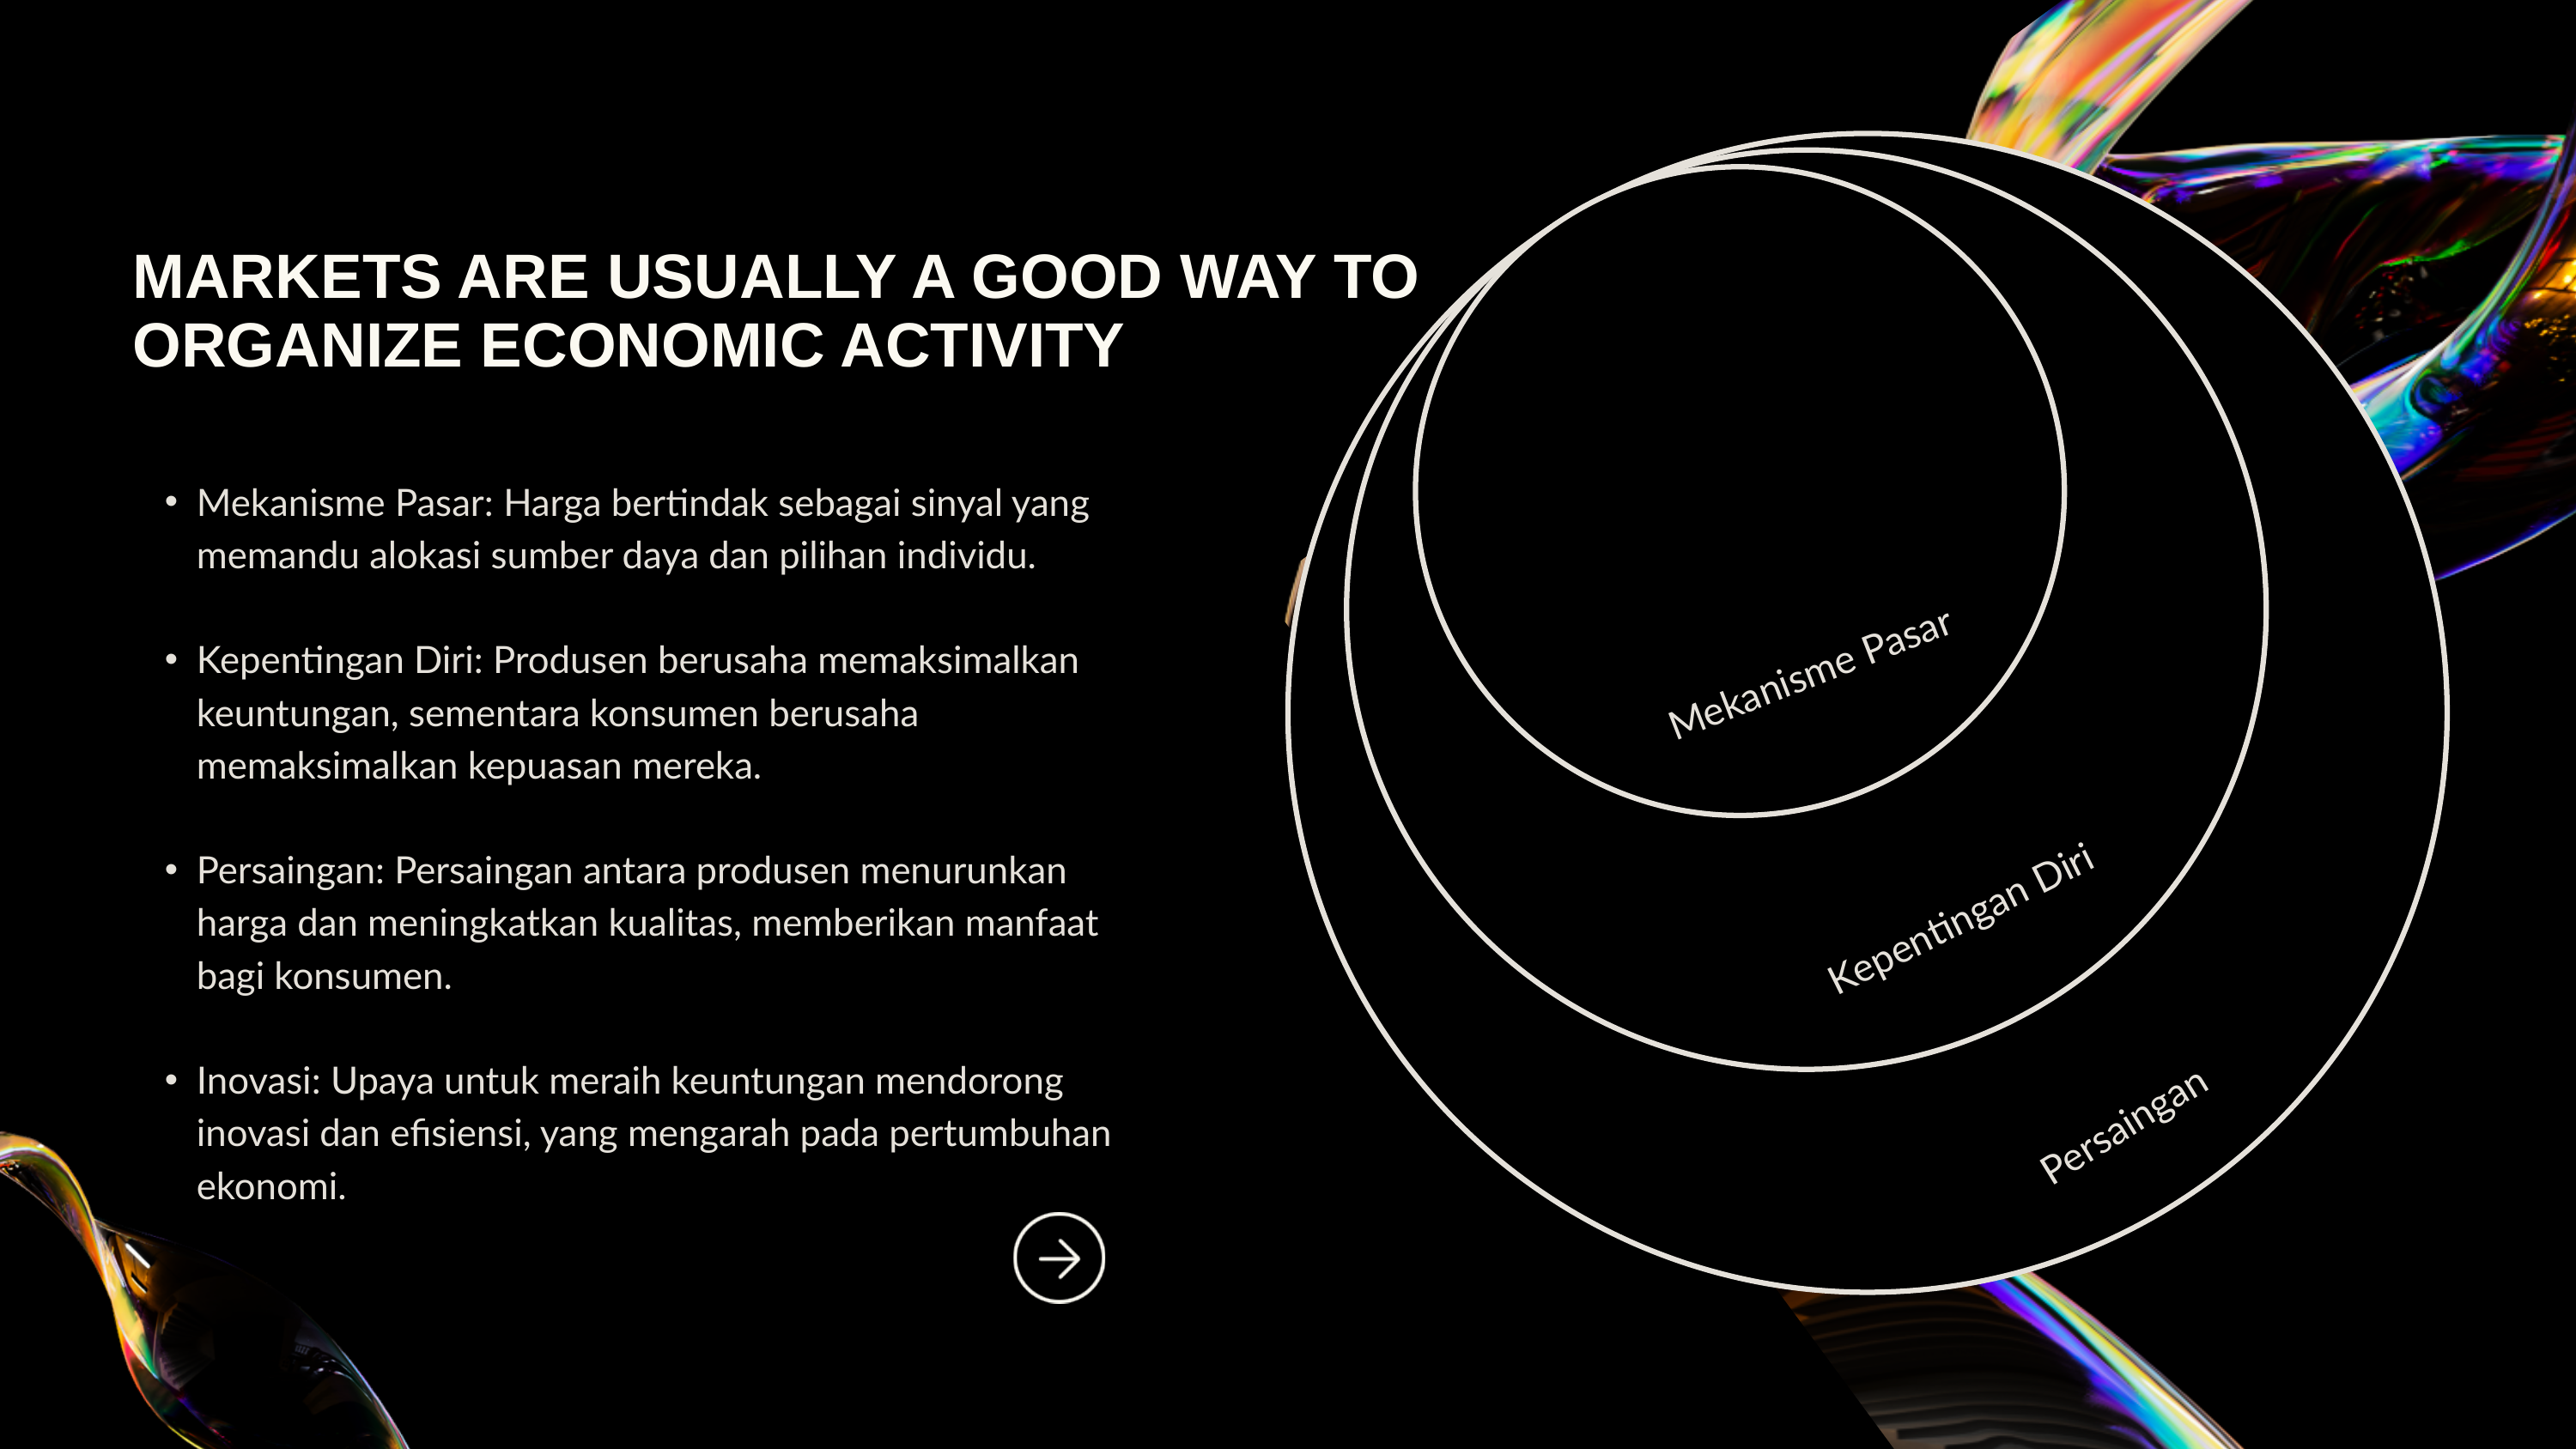

MARKETS ARE USUALLY A GOOD WAY TO ORGANIZE ECONOMIC ACTIVITY
Mekanisme Pasar: Harga bertindak sebagai sinyal yang memandu alokasi sumber daya dan pilihan individu.

Kepentingan Diri: Produsen berusaha memaksimalkan keuntungan, sementara konsumen berusaha memaksimalkan kepuasan mereka.

Persaingan: Persaingan antara produsen menurunkan harga dan meningkatkan kualitas, memberikan manfaat bagi konsumen.

Inovasi: Upaya untuk meraih keuntungan mendorong inovasi dan efisiensi, yang mengarah pada pertumbuhan ekonomi.

Mekanisme Pasar
Kepentingan Diri
Persaingan